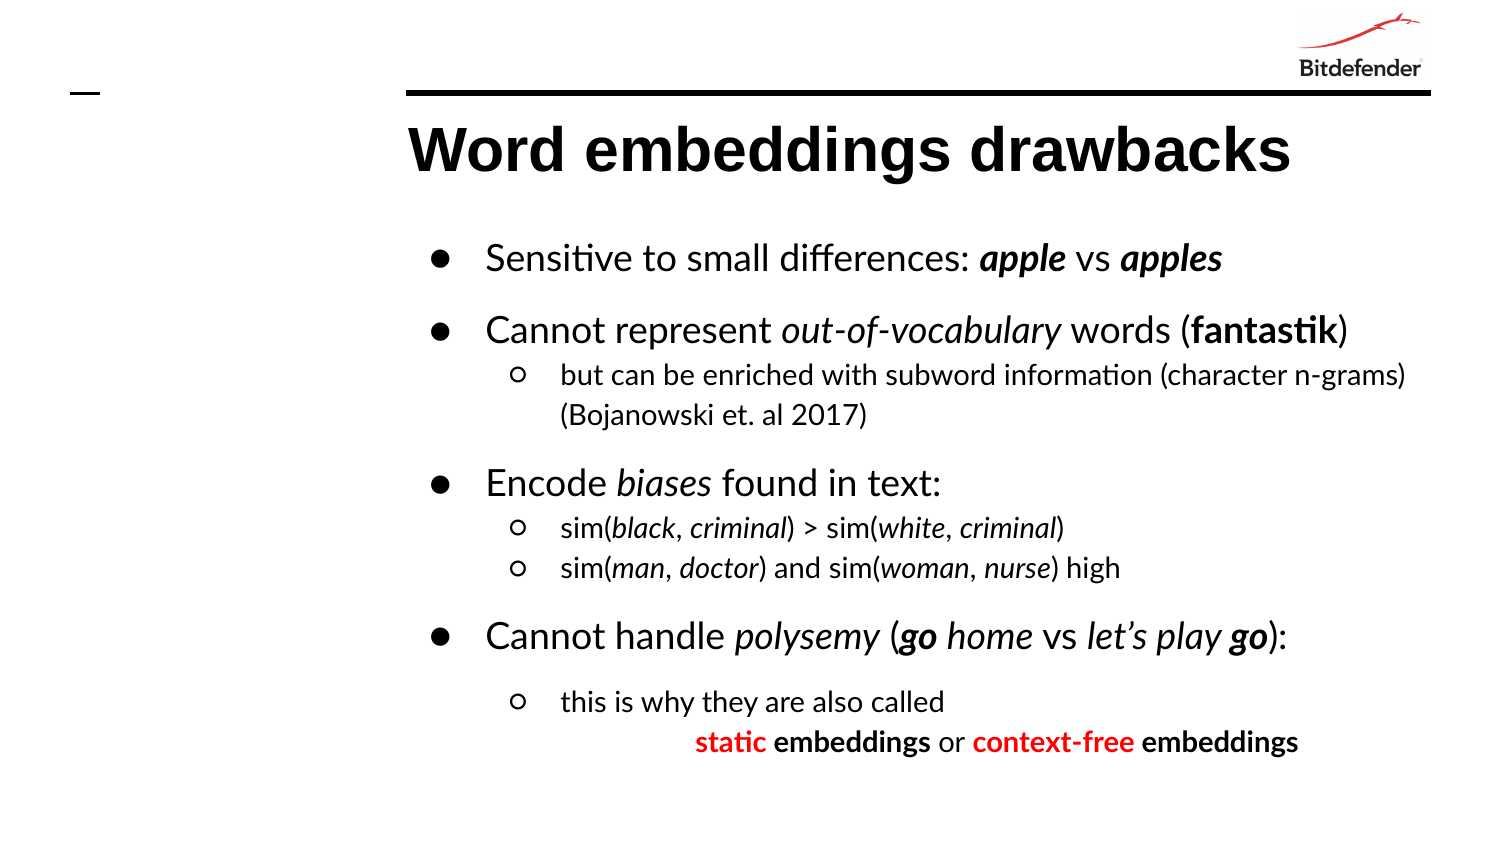

# Word embeddings drawbacks
Sensitive to small differences: apple vs apples
Cannot represent out-of-vocabulary words (fantastik)
but can be enriched with subword information (character n-grams) (Bojanowski et. al 2017)
Encode biases found in text:
sim(black, criminal) > sim(white, criminal)
sim(man, doctor) and sim(woman, nurse) high
Cannot handle polysemy (go home vs let’s play go):
this is why they are also called                                                                                 static embeddings or context-free embeddings